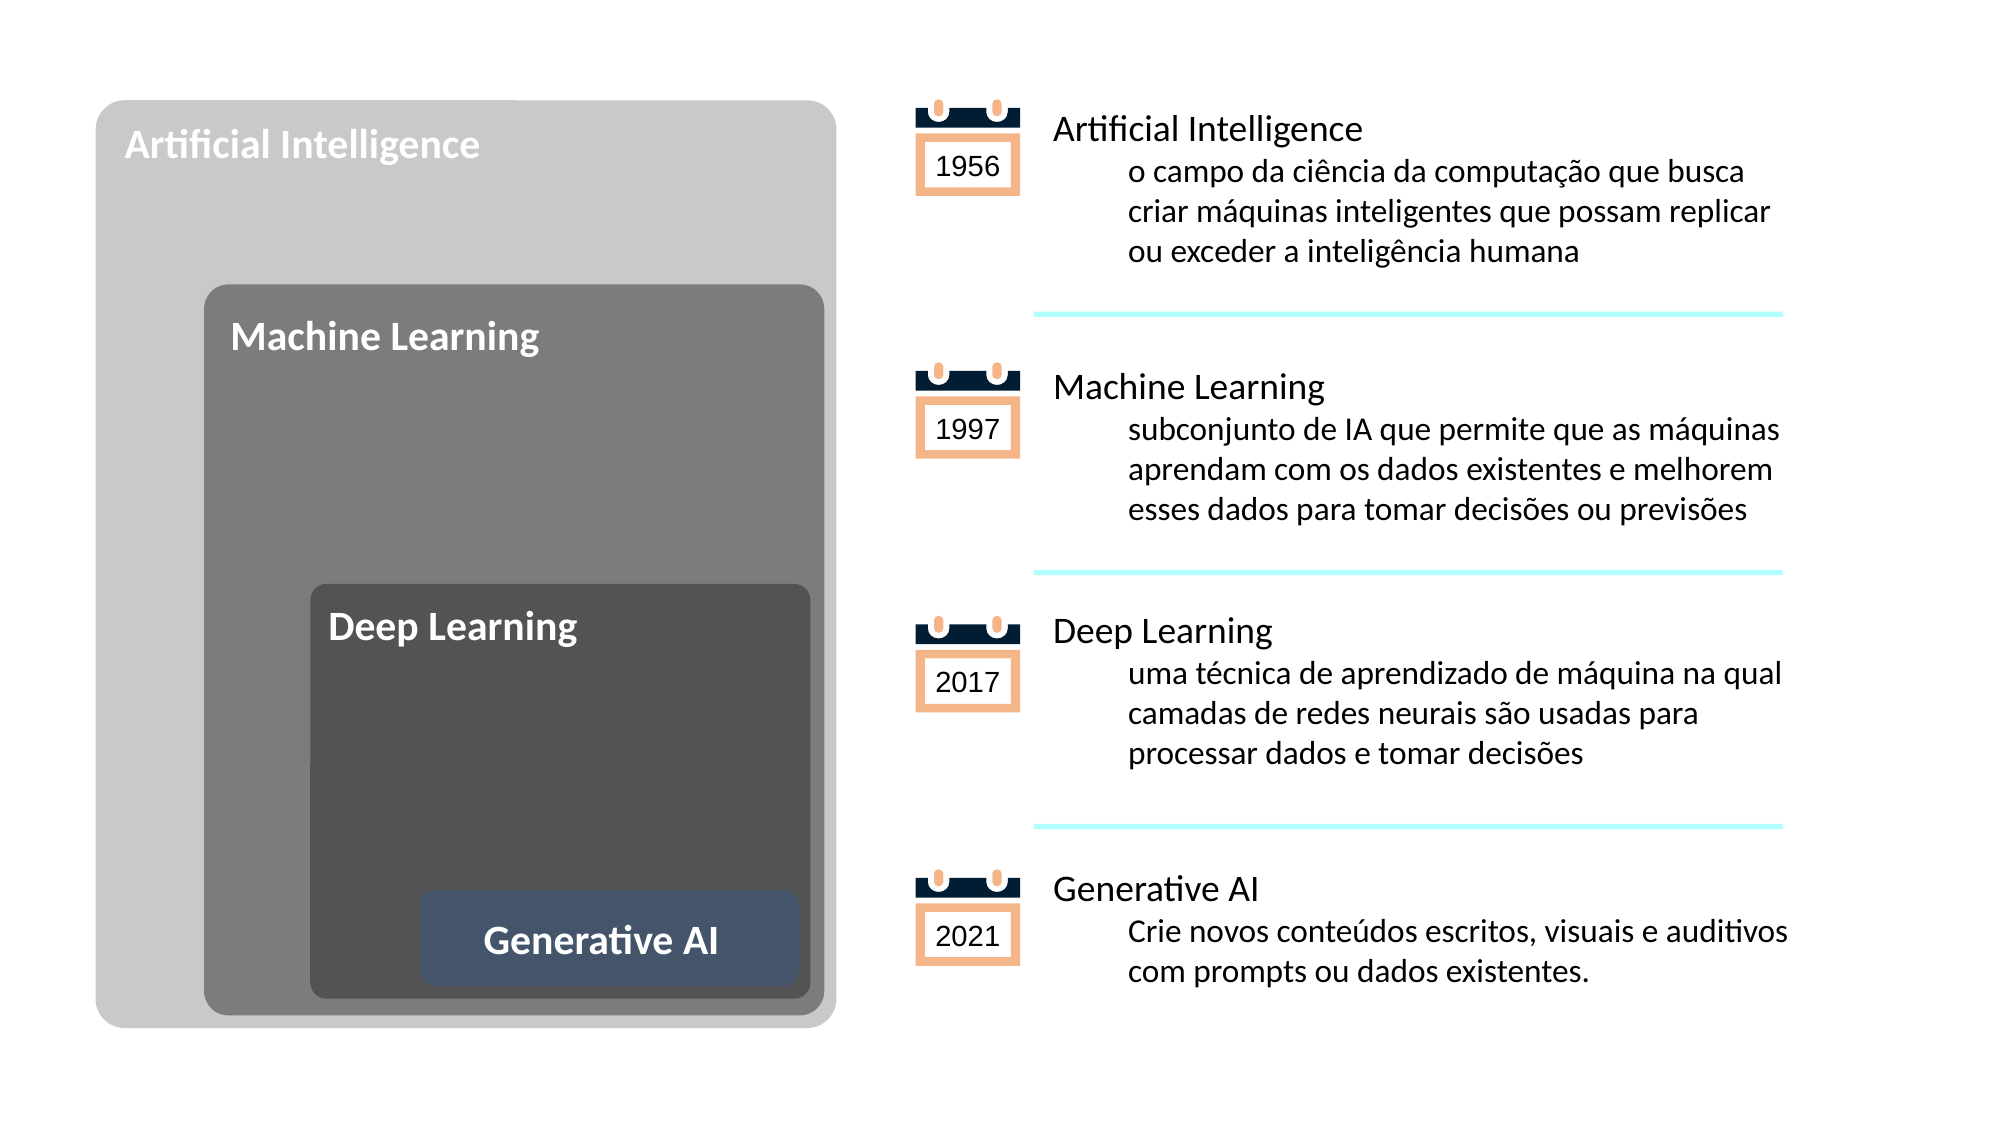

Artificial Intelligence
o campo da ciência da computação que busca criar máquinas inteligentes que possam replicar ou exceder a inteligência humana

1956

Artificial Intelligence

Machine Learning
Machine Learning
subconjunto de IA que permite que as máquinas aprendam com os dados existentes e melhorem esses dados para tomar decisões ou previsões

1997

Deep Learning
Deep Learning
uma técnica de aprendizado de máquina na qual camadas de redes neurais são usadas para processar dados e tomar decisões

2017
Generative AI
Crie novos conteúdos escritos, visuais e auditivos com prompts ou dados existentes.

2021

Generative AI